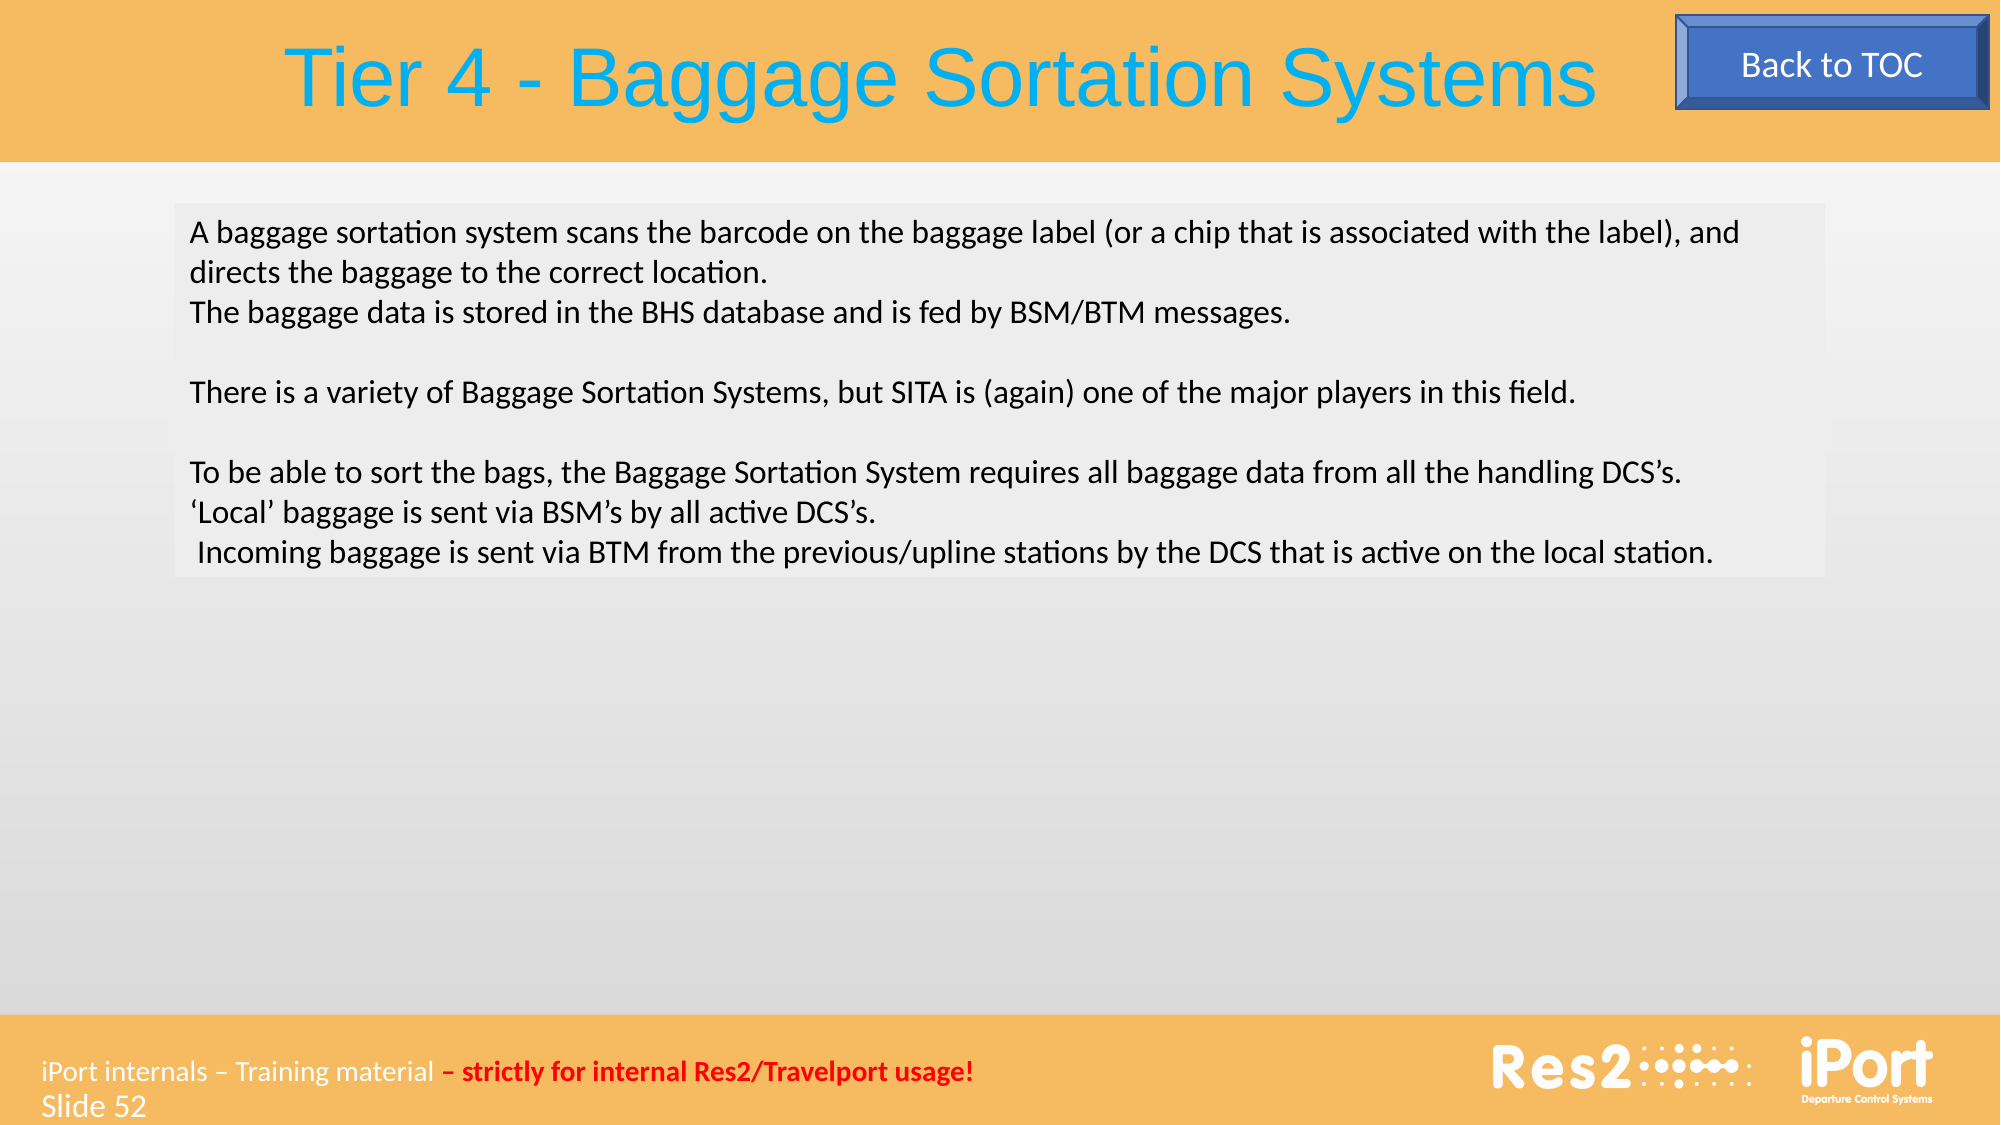

Tier 4 - Baggage Sortation Systems
Back to TOC
A baggage sortation system scans the barcode on the baggage label (or a chip that is associated with the label), and directs the baggage to the correct location.
The baggage data is stored in the BHS database and is fed by BSM/BTM messages.

There is a variety of Baggage Sortation Systems, but SITA is (again) one of the major players in this field.

To be able to sort the bags, the Baggage Sortation System requires all baggage data from all the handling DCS’s.
‘Local’ baggage is sent via BSM’s by all active DCS’s.
 Incoming baggage is sent via BTM from the previous/upline stations by the DCS that is active on the local station.